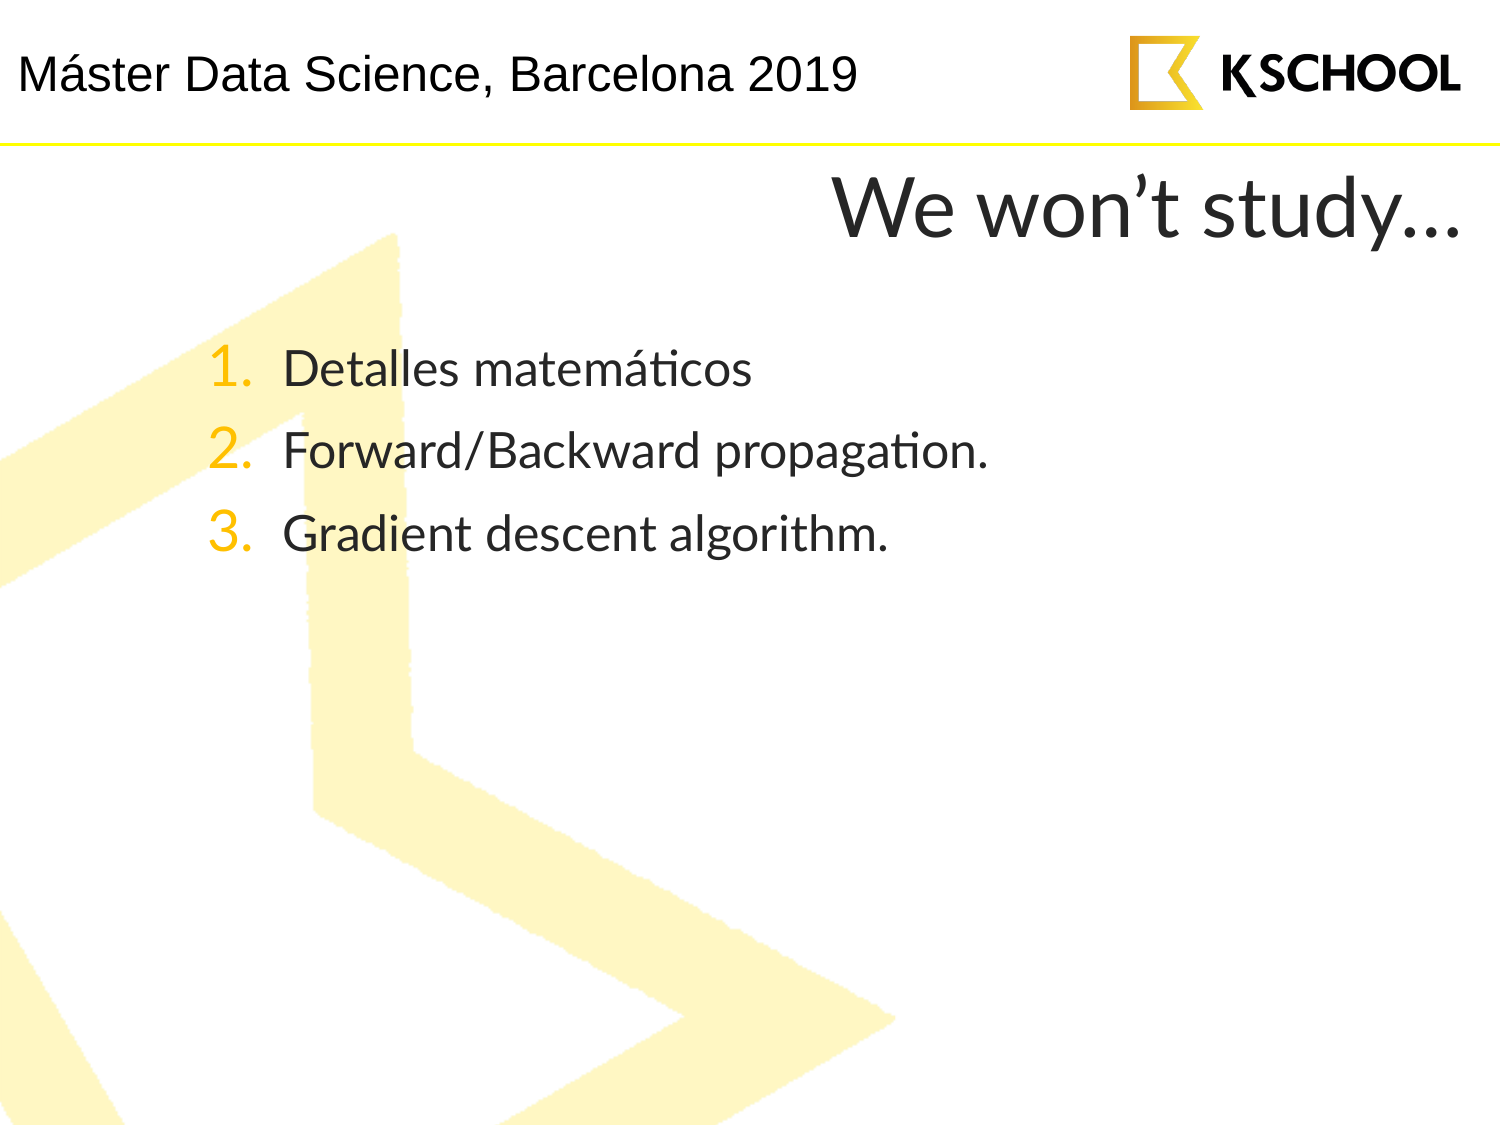

# We won’t study…
Detalles matemáticos
Forward/Backward propagation.
Gradient descent algorithm.